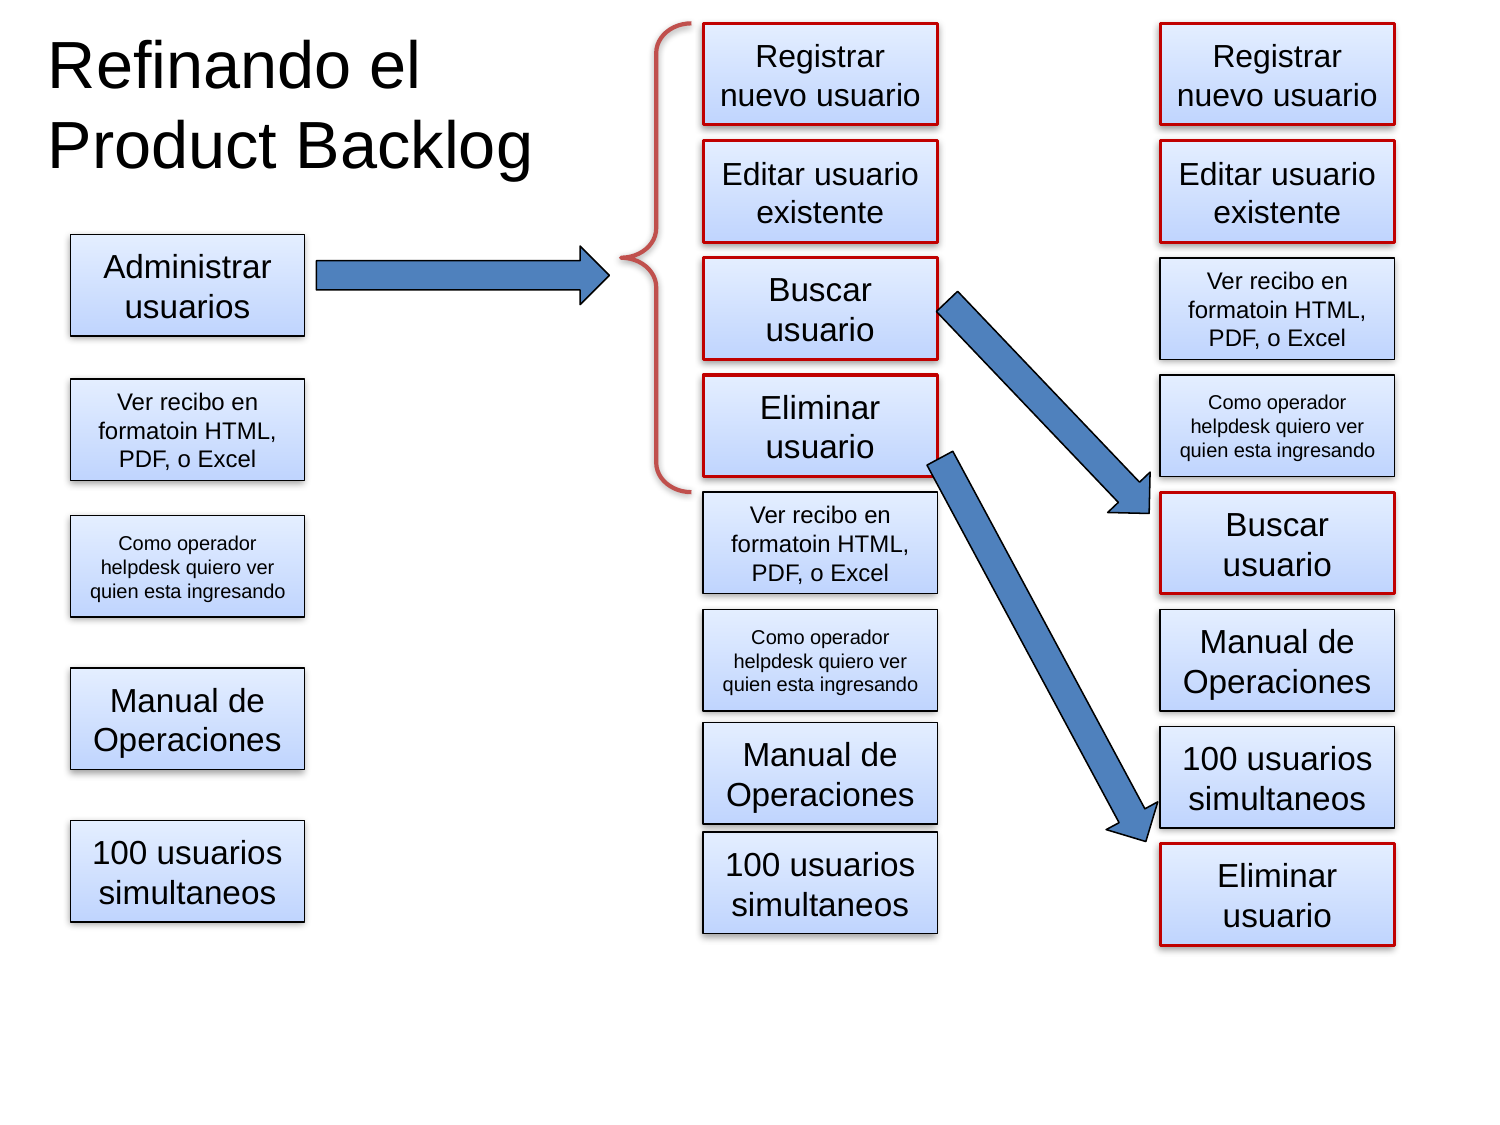

Registrar nuevo usuario
Registrar nuevo usuario
# Refinando el Product Backlog
Editar usuario existente
Editar usuario existente
Administrar
usuarios

Buscar usuario
Ver recibo en formatoin HTML, PDF, o Excel
Eliminar usuario
Como operador helpdesk quiero ver quien esta ingresando

Ver recibo en formatoin HTML, PDF, o Excel
Ver recibo en formatoin HTML, PDF, o Excel
Buscar usuario
Como operador helpdesk quiero ver quien esta ingresando
Como operador helpdesk quiero ver quien esta ingresando
Manual de Operaciones

Manual de Operaciones
Manual de Operaciones
100 usuarios simultaneos
100 usuarios simultaneos
100 usuarios simultaneos
Eliminar usuario